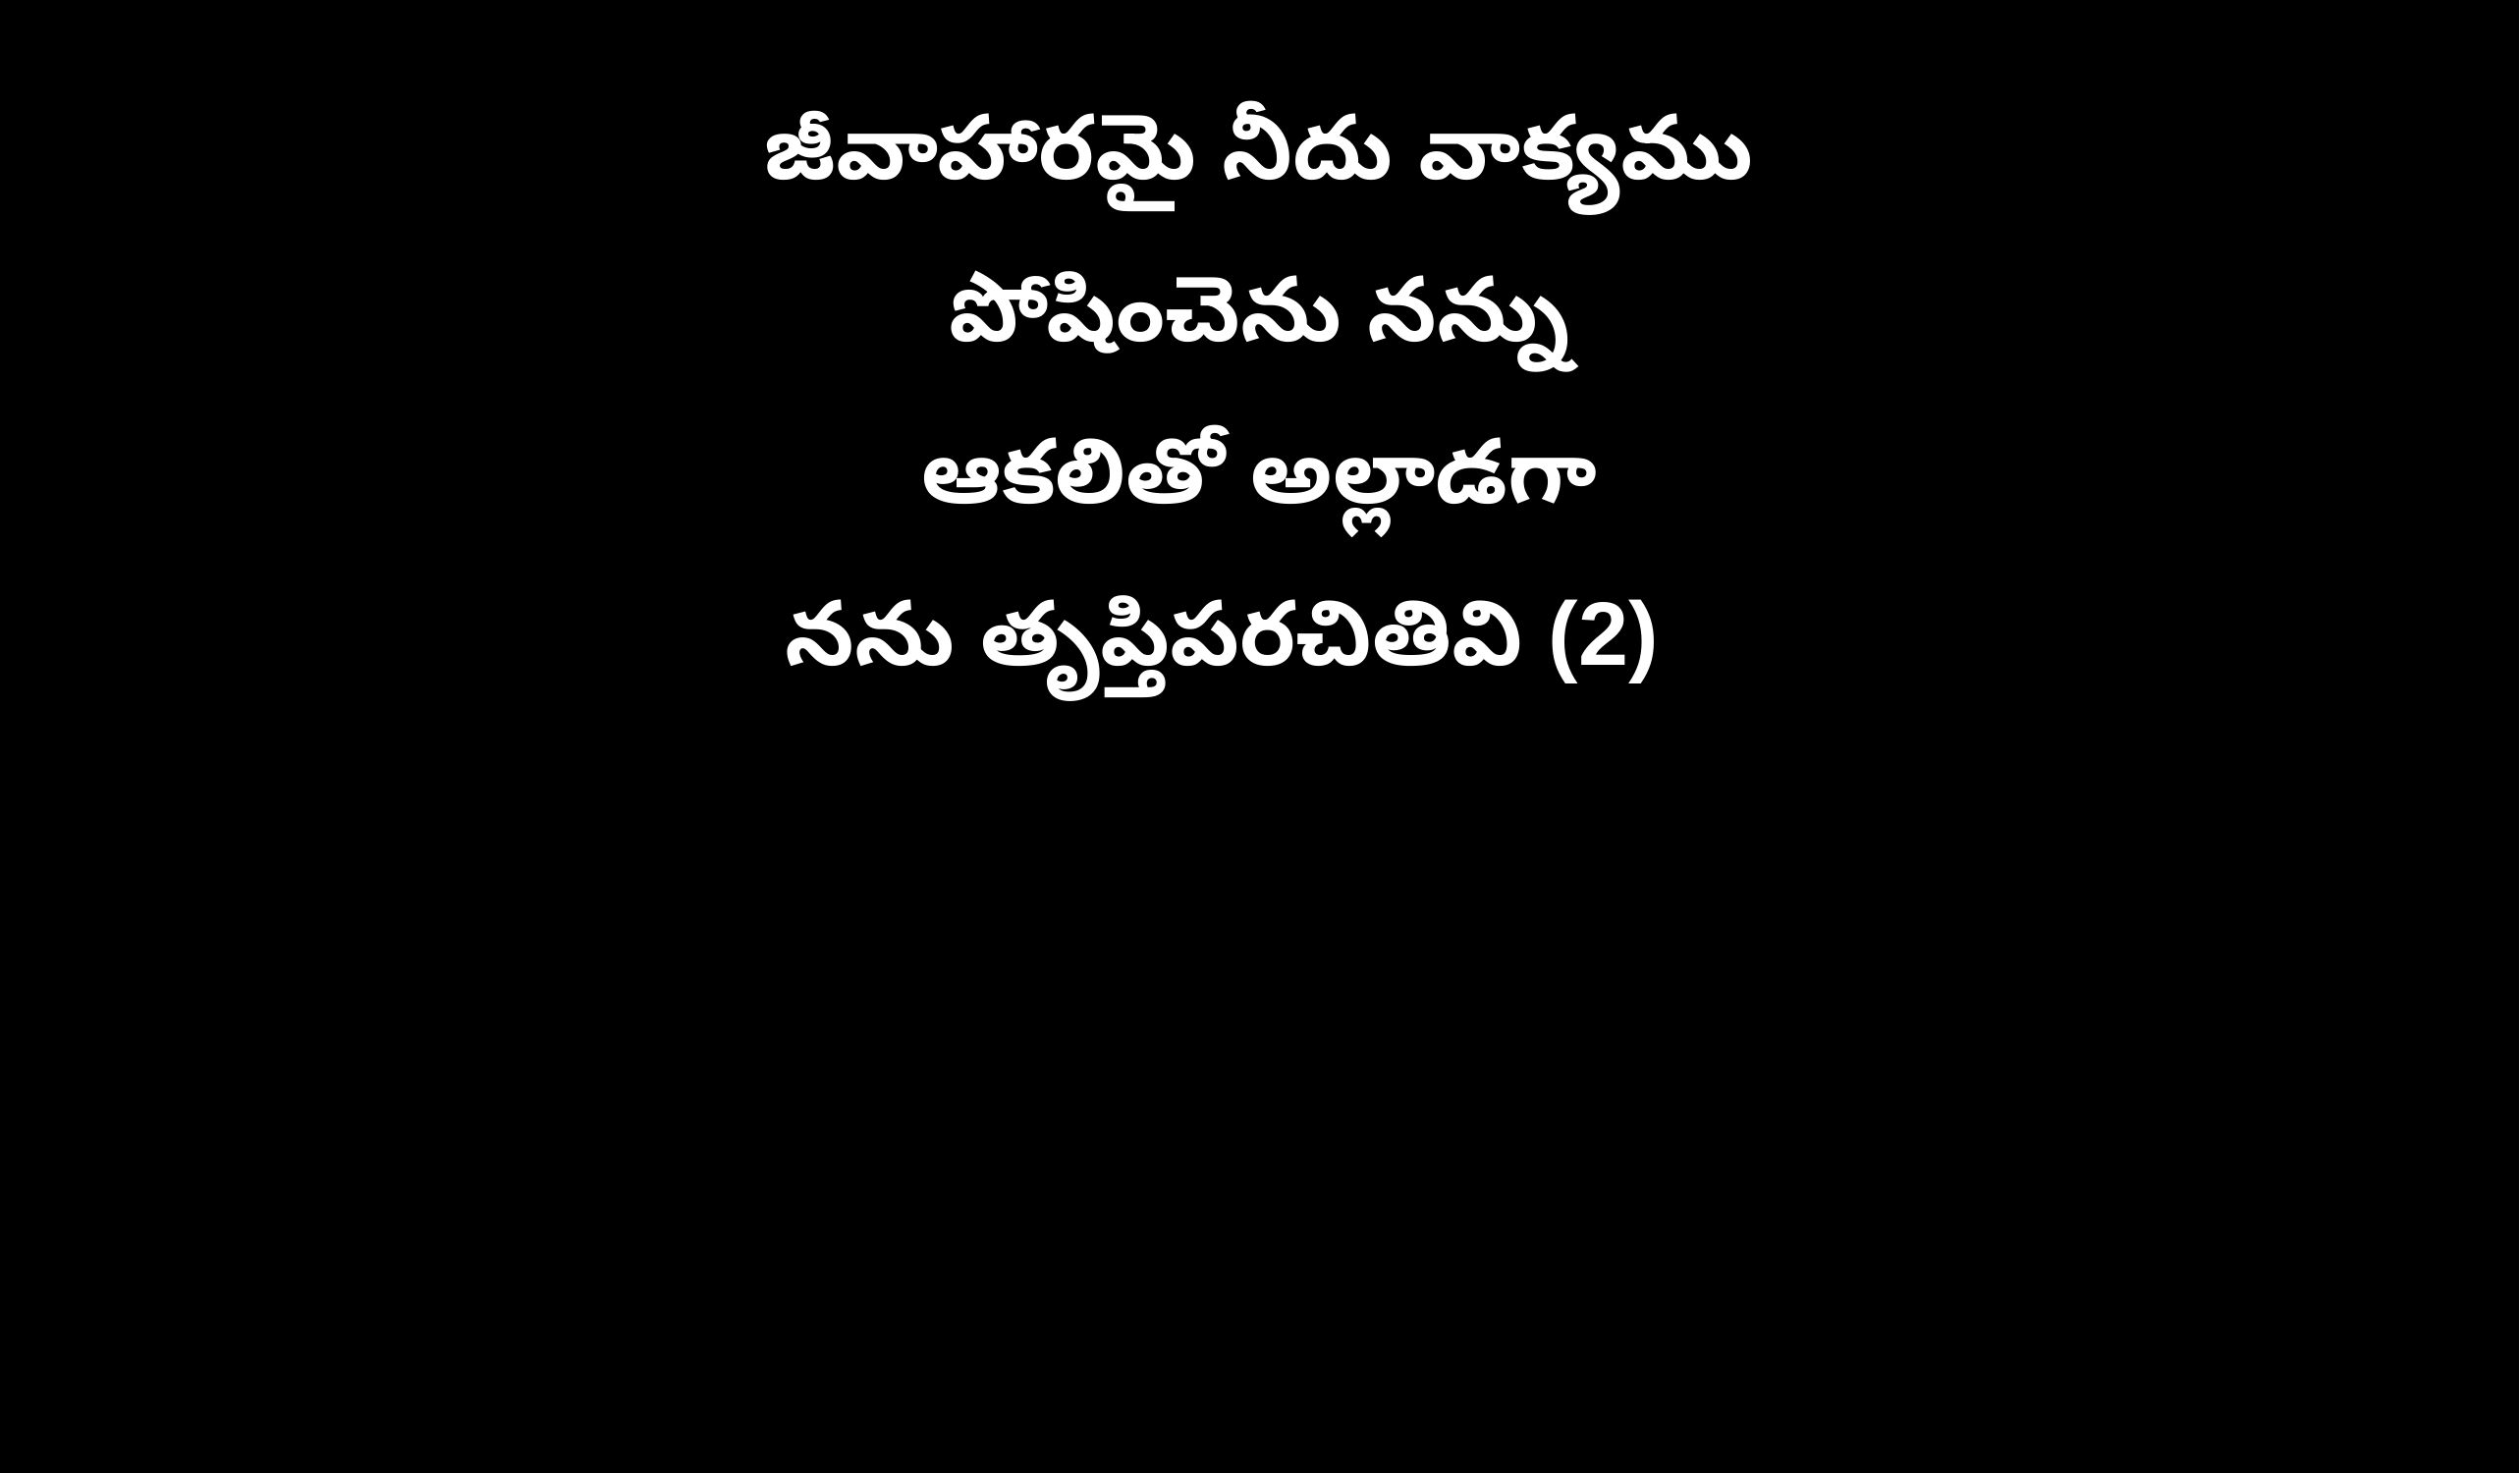

జీవాహారమై నీదు వాక్యము
పోషించెను నన్ను
ఆకలితో అల్లాడగా
నను తృప్తిపరచితివి (2)